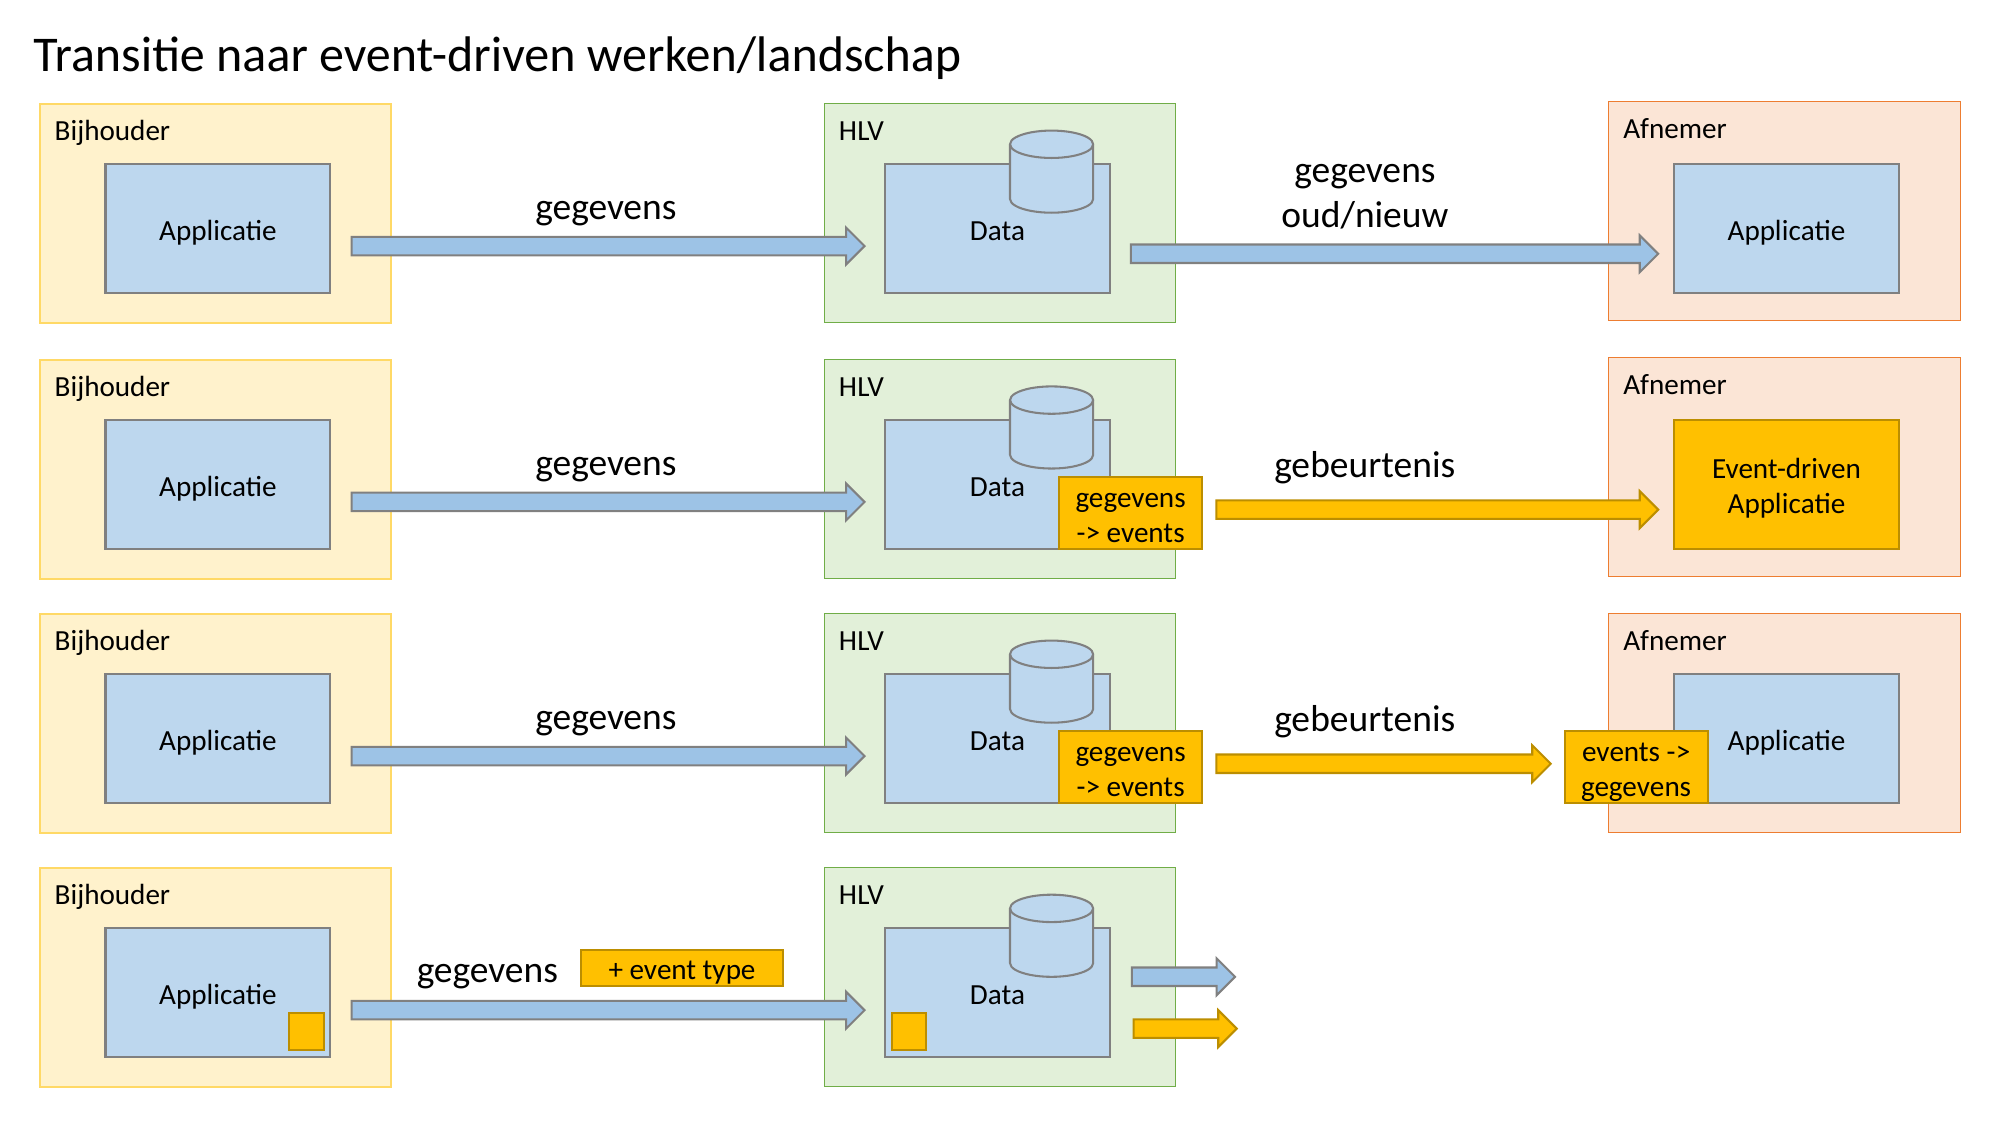

Transitie naar event-driven werken/landschap
Afnemer
HLV
Bijhouder

gegevens
oud/nieuw
Applicatie
Data
Applicatie
gegevens

Afnemer
HLV
Bijhouder

Applicatie
Data
Event-driven Applicatie
gegevens
gebeurtenis
gegevens
-> events

HLV
Afnemer
Bijhouder

Applicatie
Data
Applicatie
gegevens
gebeurtenis
gegevens
-> events
events ->
gegevens

HLV
Bijhouder

Applicatie
Data
gegevens
+ event type